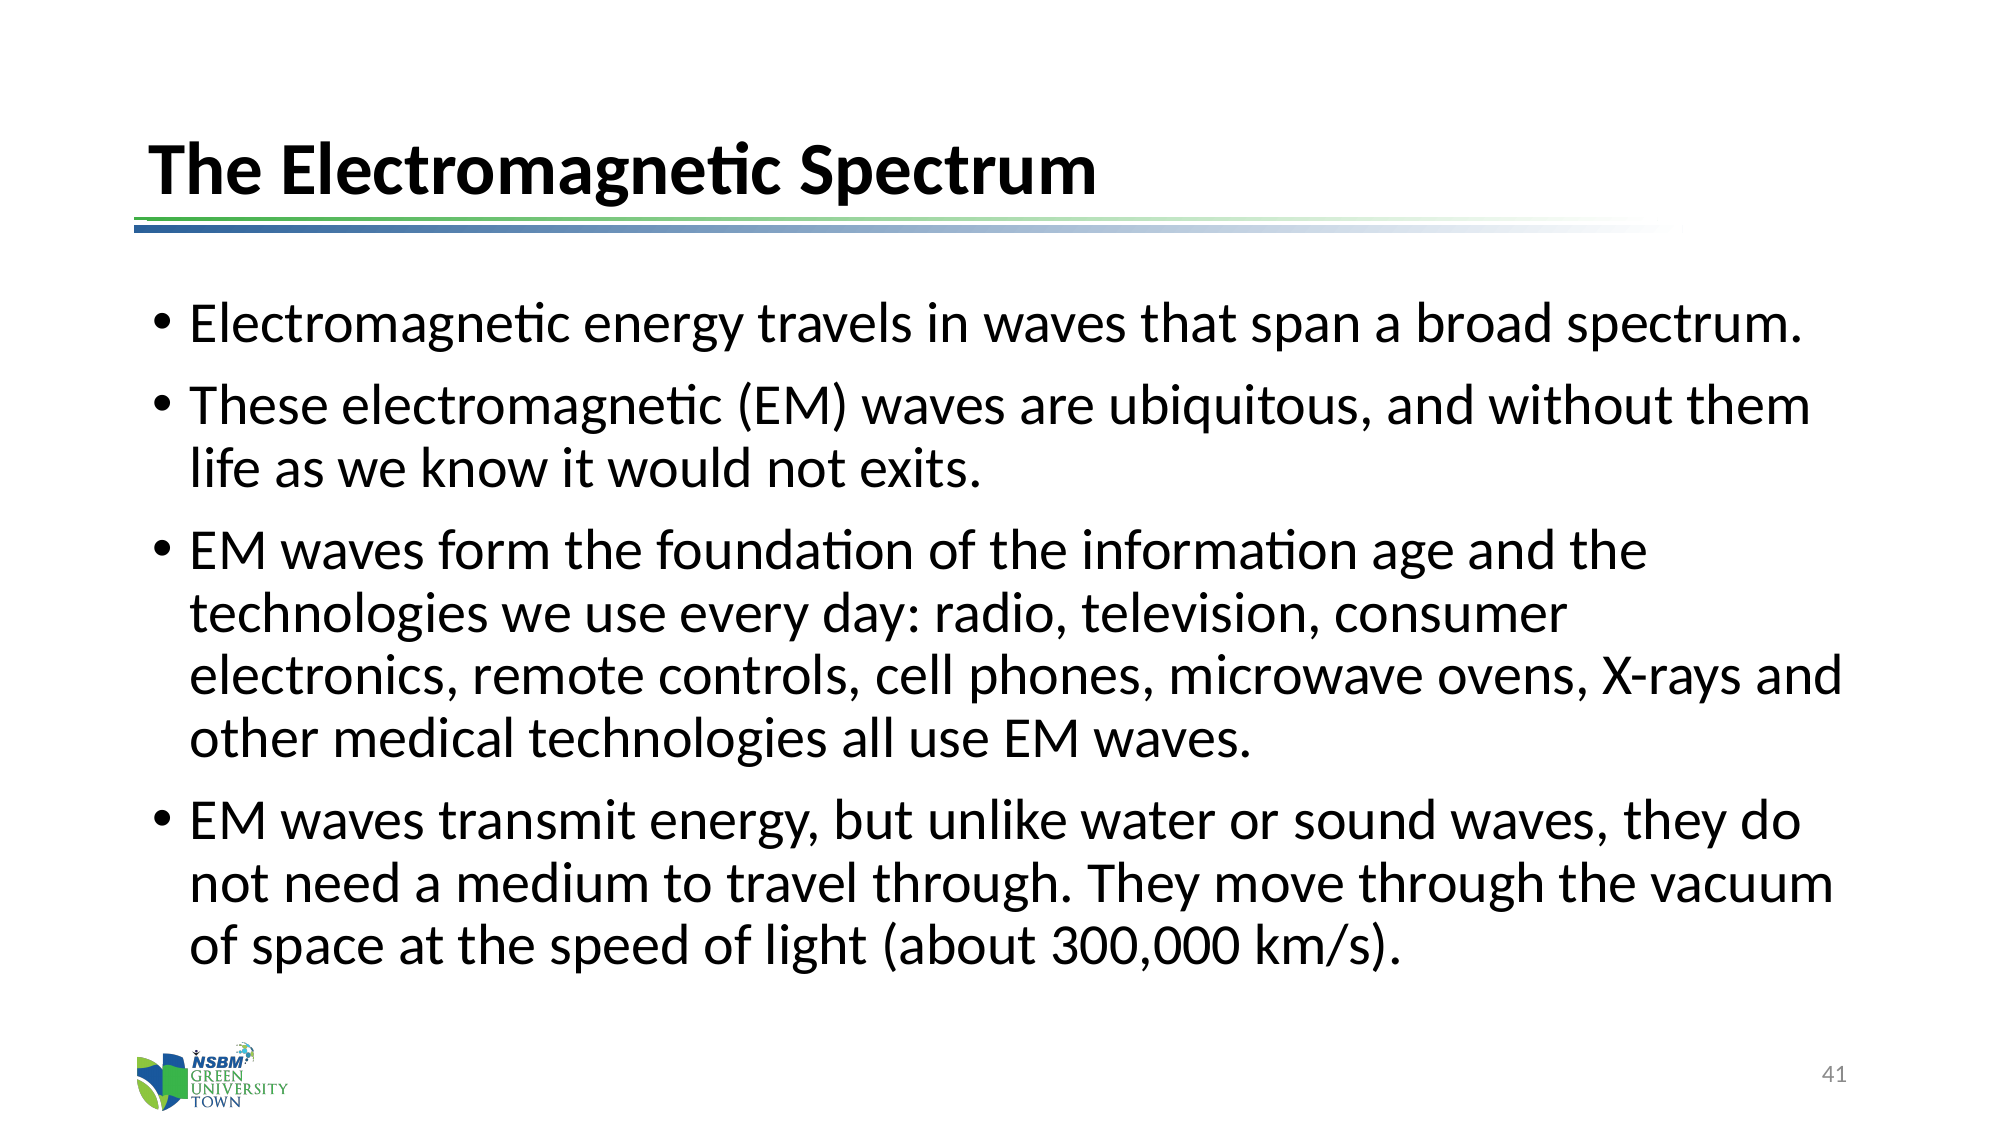

# The Electromagnetic Spectrum
Electromagnetic energy travels in waves that span a broad spectrum.
These electromagnetic (EM) waves are ubiquitous, and without them life as we know it would not exits.
EM waves form the foundation of the information age and the technologies we use every day: radio, television, consumer electronics, remote controls, cell phones, microwave ovens, X-rays and other medical technologies all use EM waves.
EM waves transmit energy, but unlike water or sound waves, they do not need a medium to travel through. They move through the vacuum of space at the speed of light (about 300,000 km/s).
41